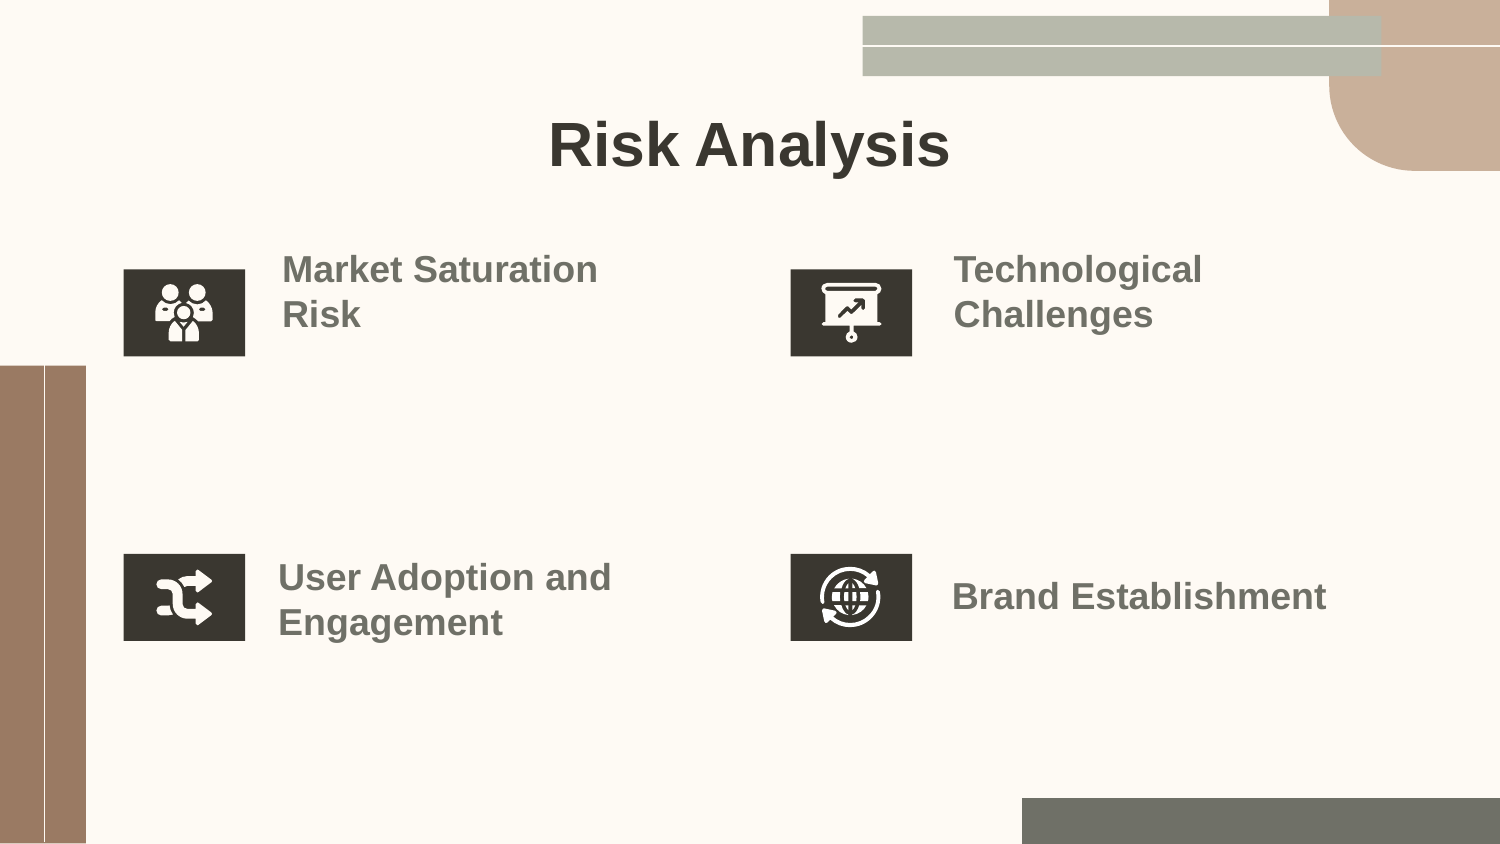

# Risk Analysis

Market Saturation Risk
Technological Challenges

Brand Establishment
User Adoption and
Engagement